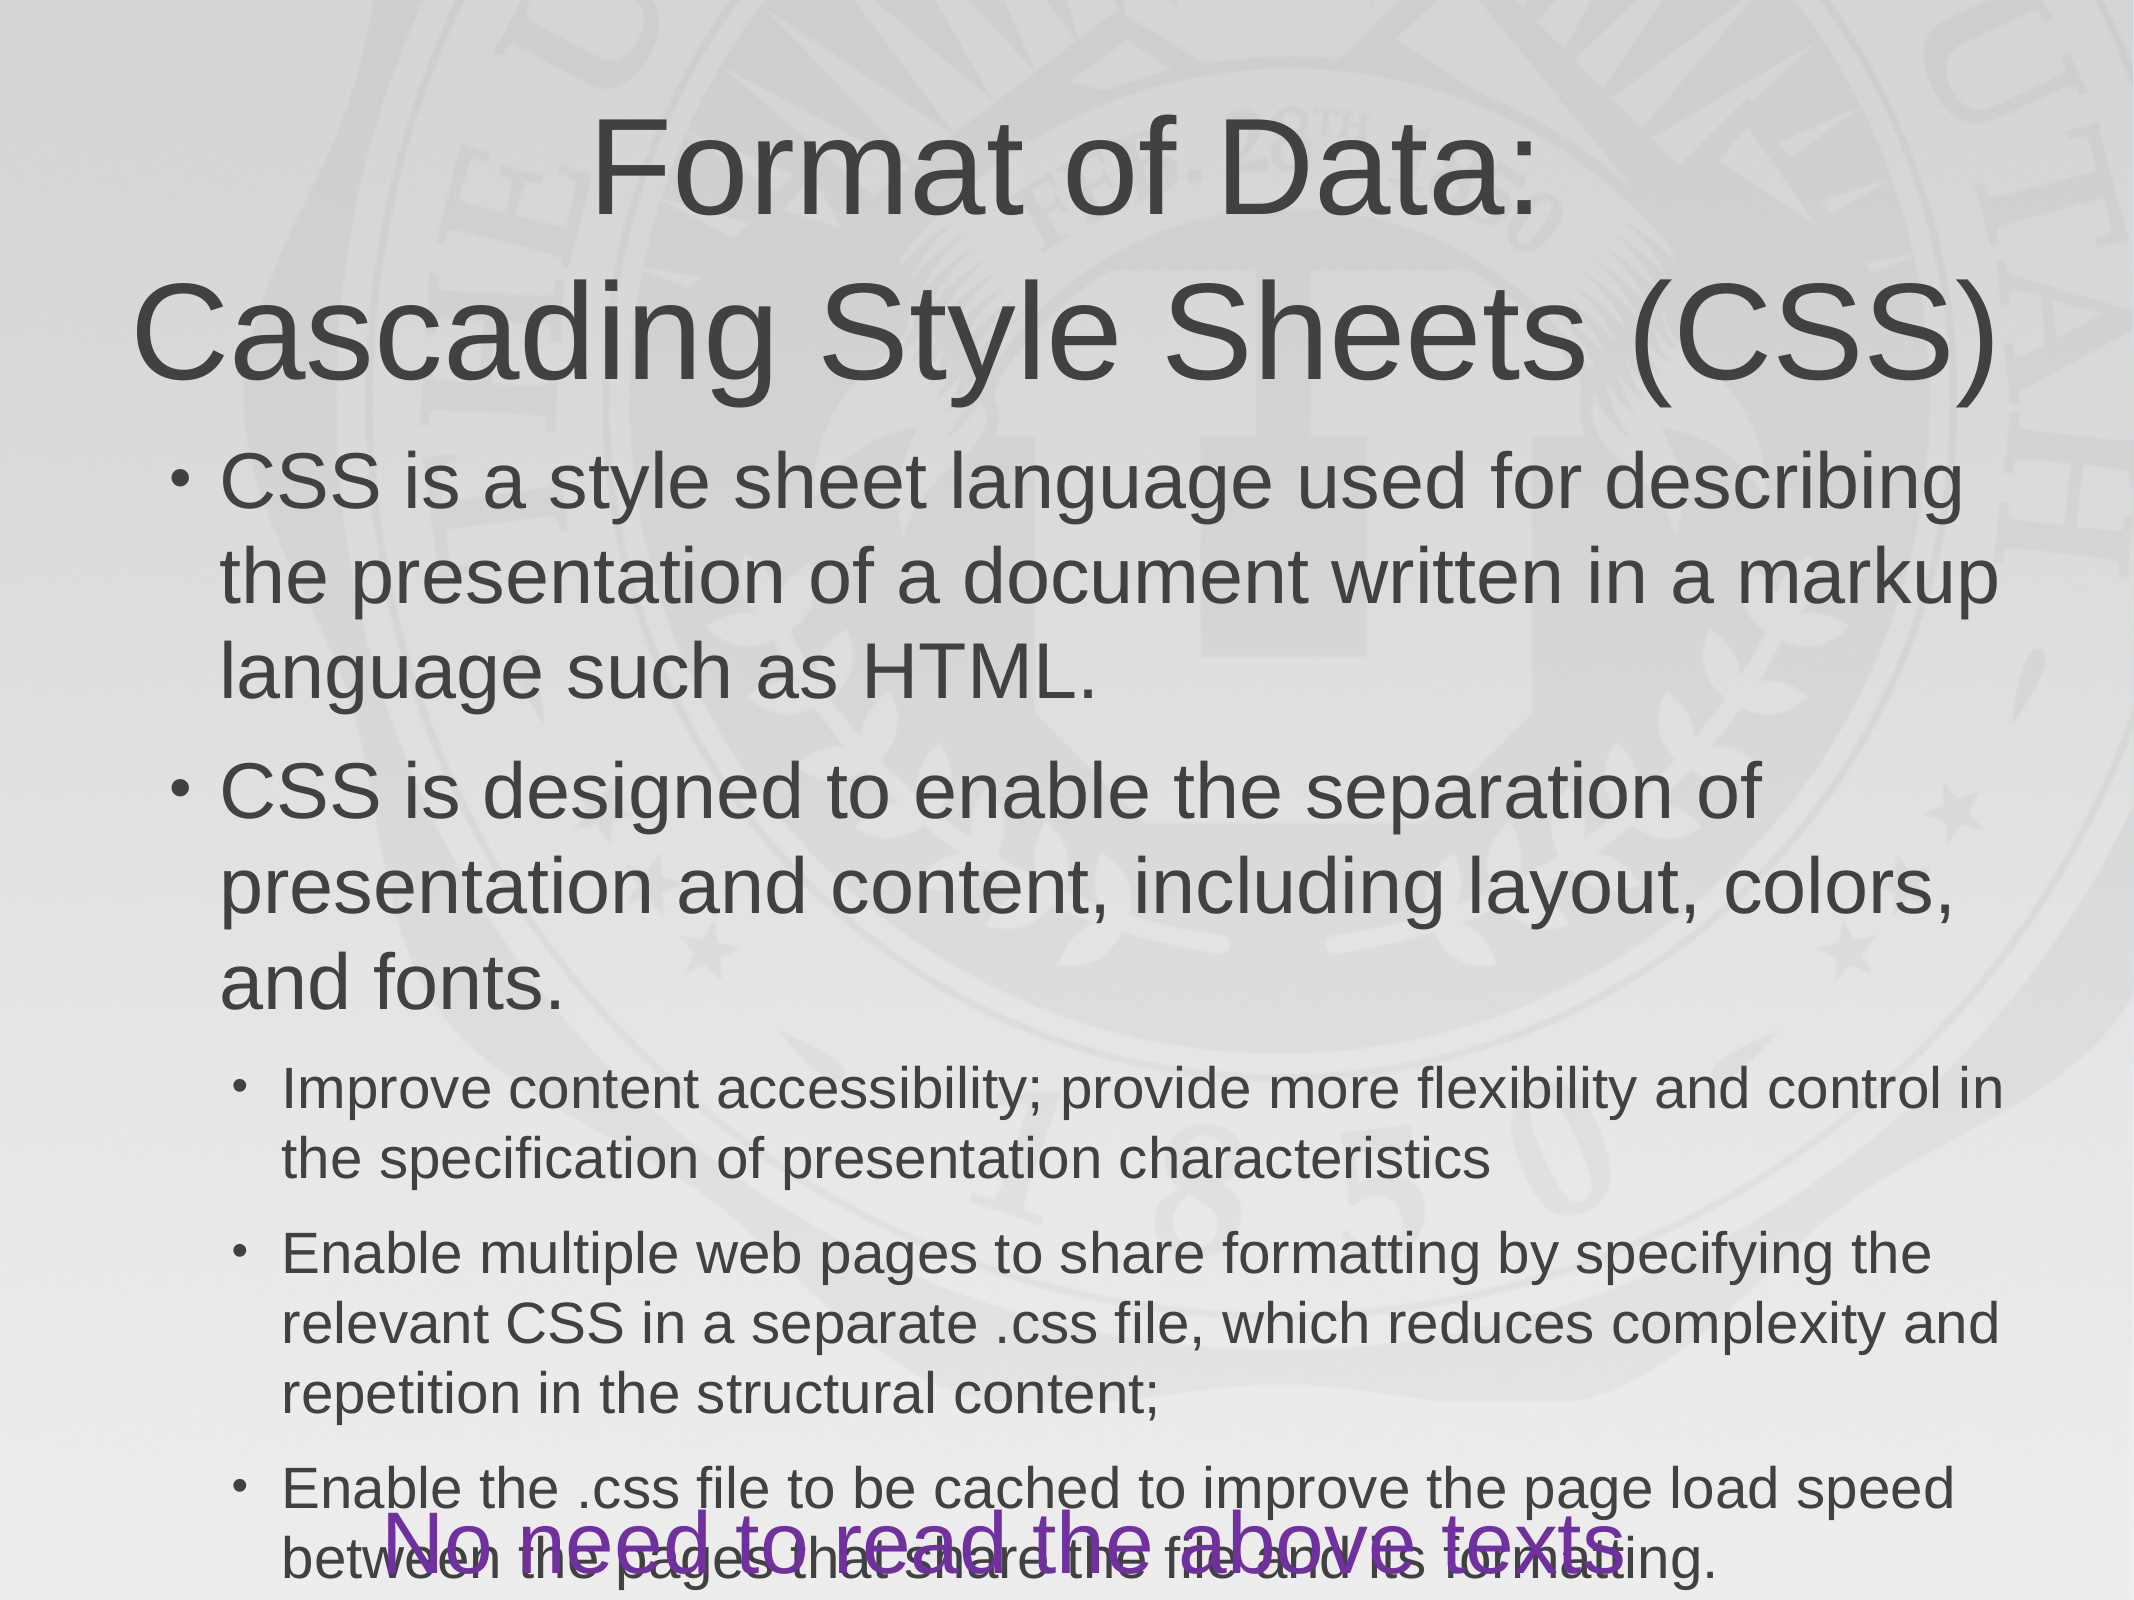

# Format of Data: Cascading Style Sheets (CSS)
CSS is a style sheet language used for describing the presentation of a document written in a markup language such as HTML.
CSS is designed to enable the separation of presentation and content, including layout, colors, and fonts.
Improve content accessibility; provide more flexibility and control in the specification of presentation characteristics
Enable multiple web pages to share formatting by specifying the relevant CSS in a separate .css file, which reduces complexity and repetition in the structural content;
Enable the .css file to be cached to improve the page load speed between the pages that share the file and its formatting.
No need to read the above texts